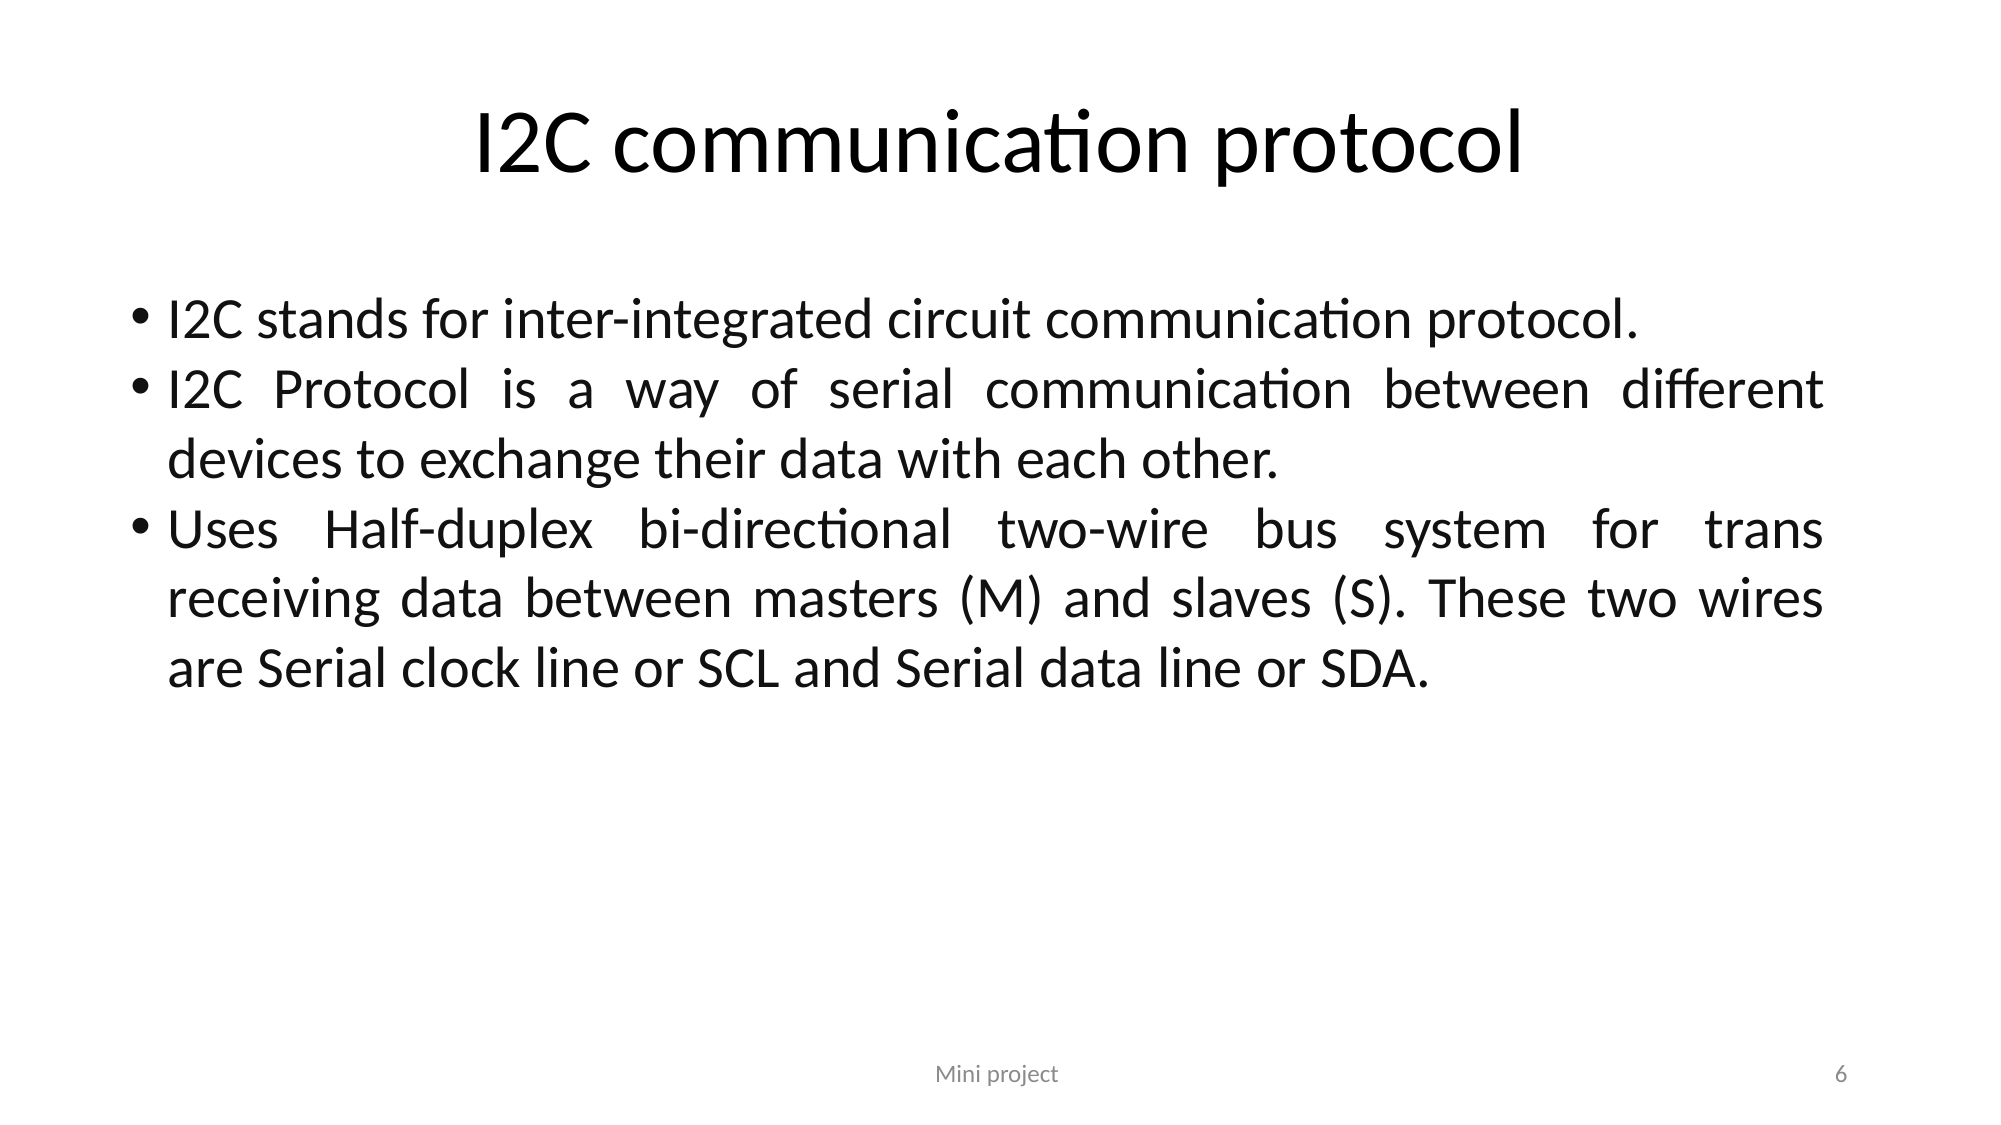

# I2C communication protocol

I2C stands for inter-integrated circuit communication protocol.
I2C Protocol is a way of serial communication between different devices to exchange their data with each other.
Uses Half-duplex bi-directional two-wire bus system for trans receiving data between masters (M) and slaves (S). These two wires are Serial clock line or SCL and Serial data line or SDA.

Mini project
6